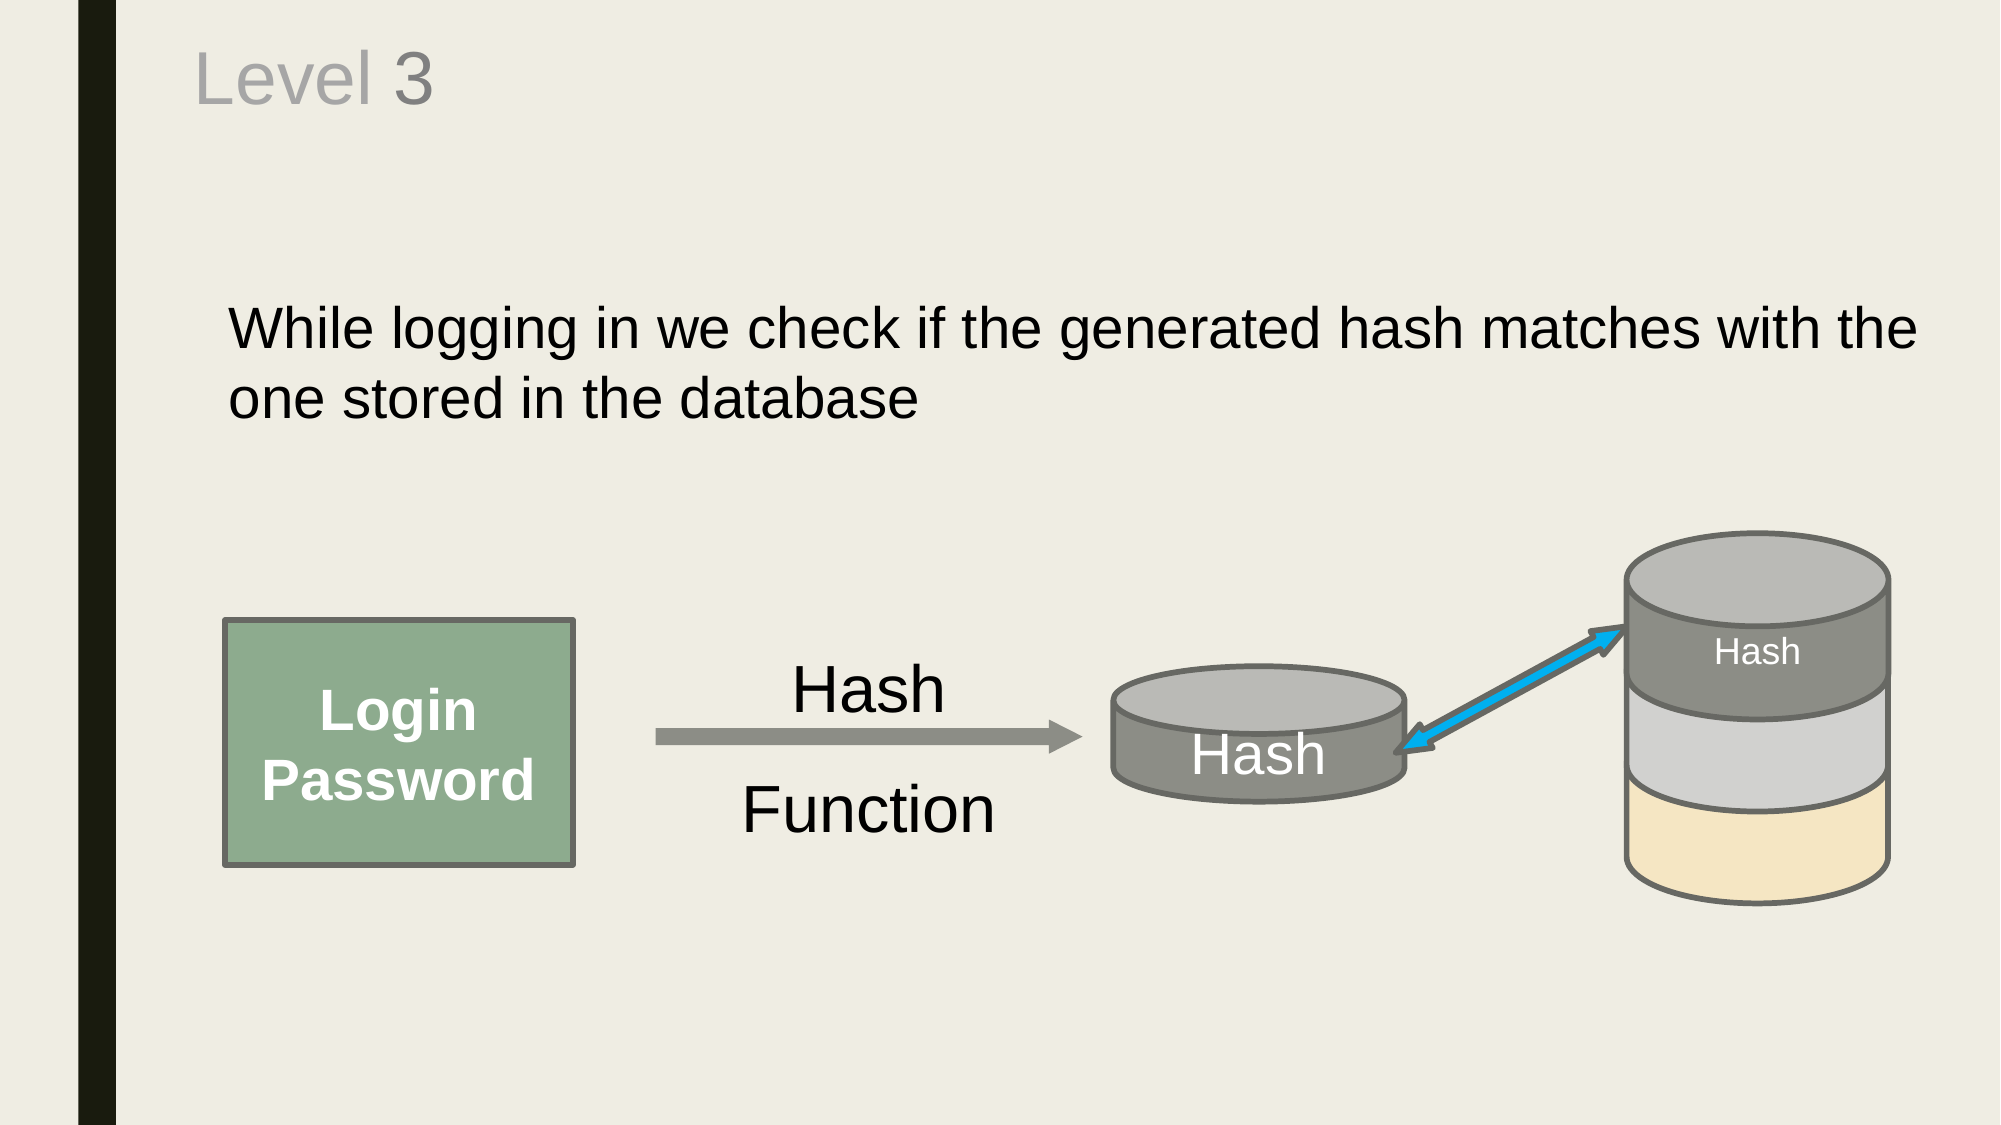

Level 3
#
While logging in we check if the generated hash matches with the one stored in the database
Hash
Hash
Function
Login Password

Hash